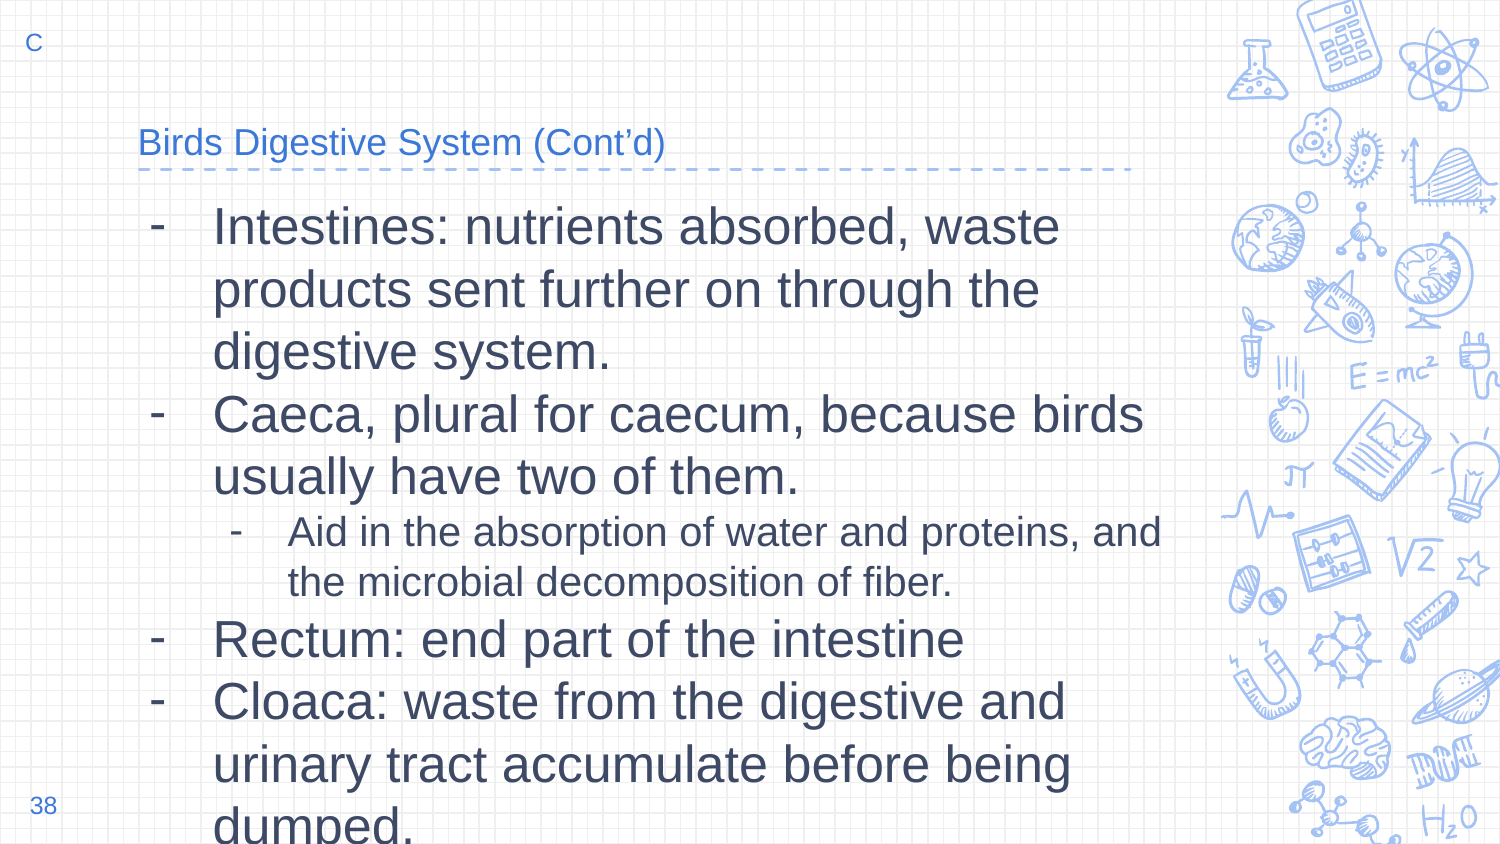

C
# Birds Digestive System (Cont’d)
Intestines: nutrients absorbed, waste products sent further on through the digestive system.
Caeca, plural for caecum, because birds usually have two of them.
Aid in the absorption of water and proteins, and the microbial decomposition of fiber.
Rectum: end part of the intestine
Cloaca: waste from the digestive and urinary tract accumulate before being dumped.
38